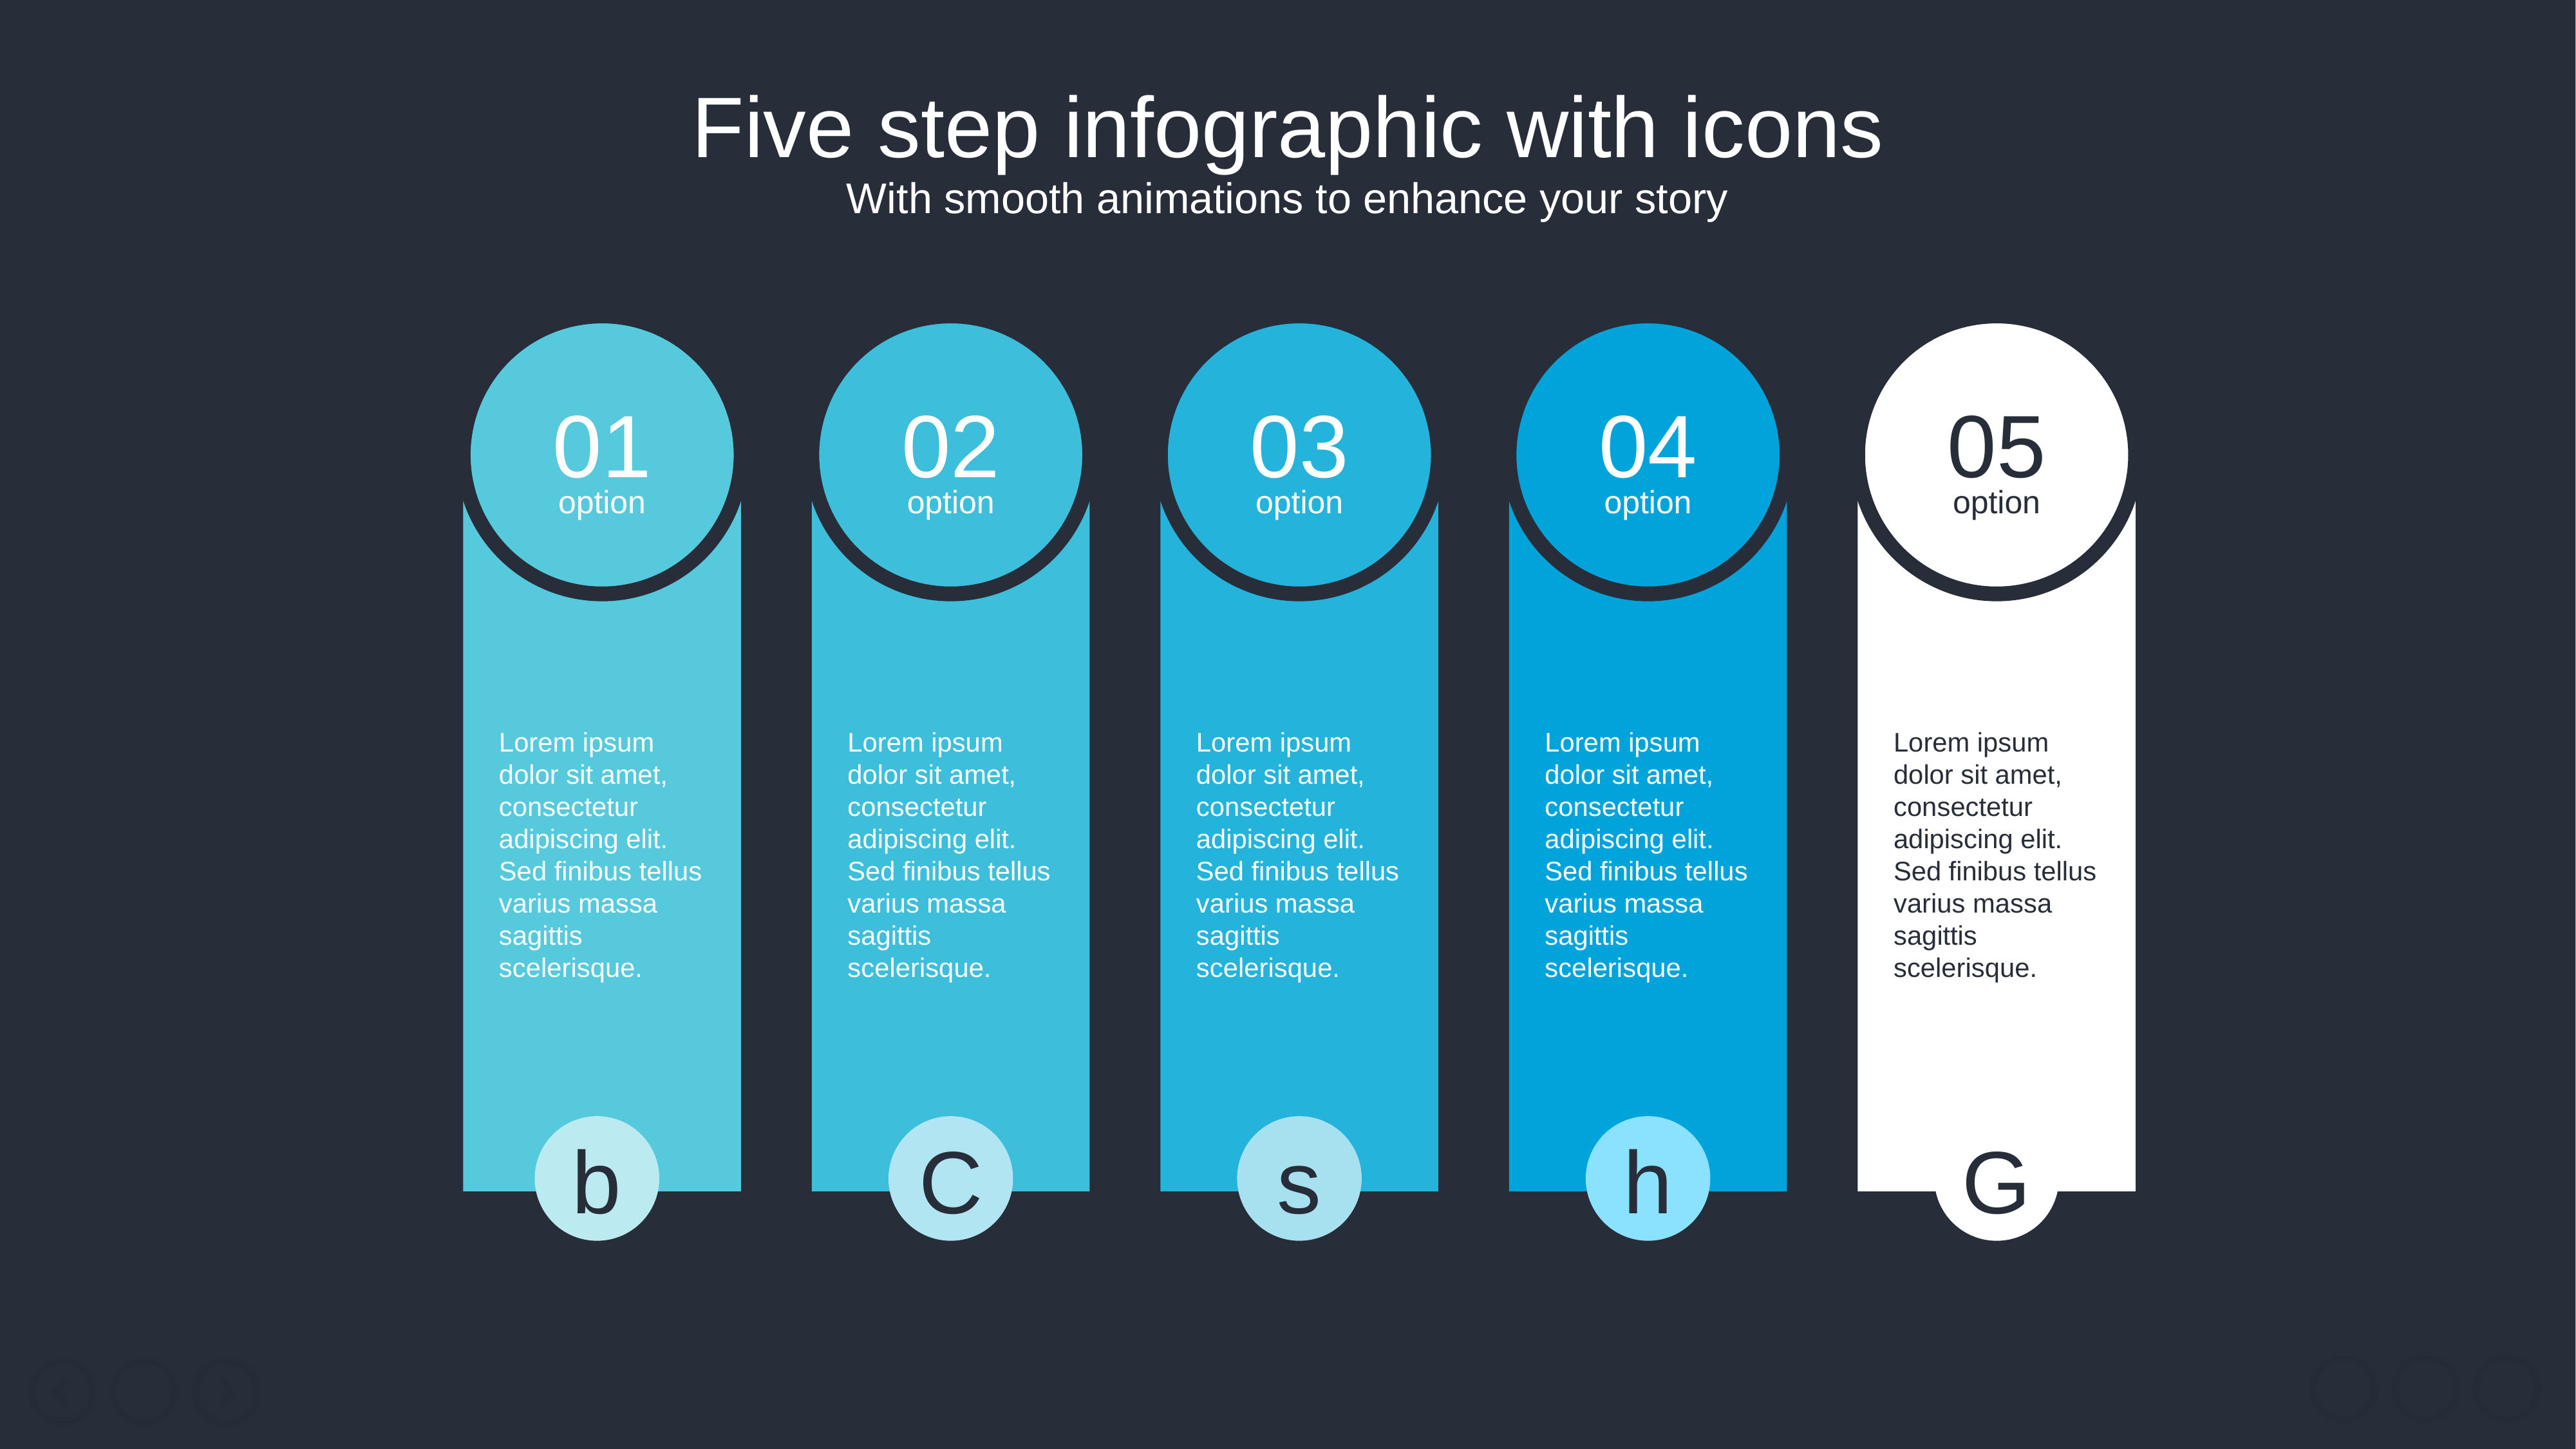

Five step infographic with icons
With smooth animations to enhance your story

01
option

02
option

03
option

04
option

05
option

Lorem ipsum dolor sit amet, consectetur adipiscing elit. Sed finibus tellus varius massa sagittis scelerisque.
Lorem ipsum dolor sit amet, consectetur adipiscing elit. Sed finibus tellus varius massa sagittis scelerisque.
Lorem ipsum dolor sit amet, consectetur adipiscing elit. Sed finibus tellus varius massa sagittis scelerisque.
Lorem ipsum dolor sit amet, consectetur adipiscing elit. Sed finibus tellus varius massa sagittis scelerisque.
Lorem ipsum dolor sit amet, consectetur adipiscing elit. Sed finibus tellus varius massa sagittis scelerisque.
b
C
s
h
G